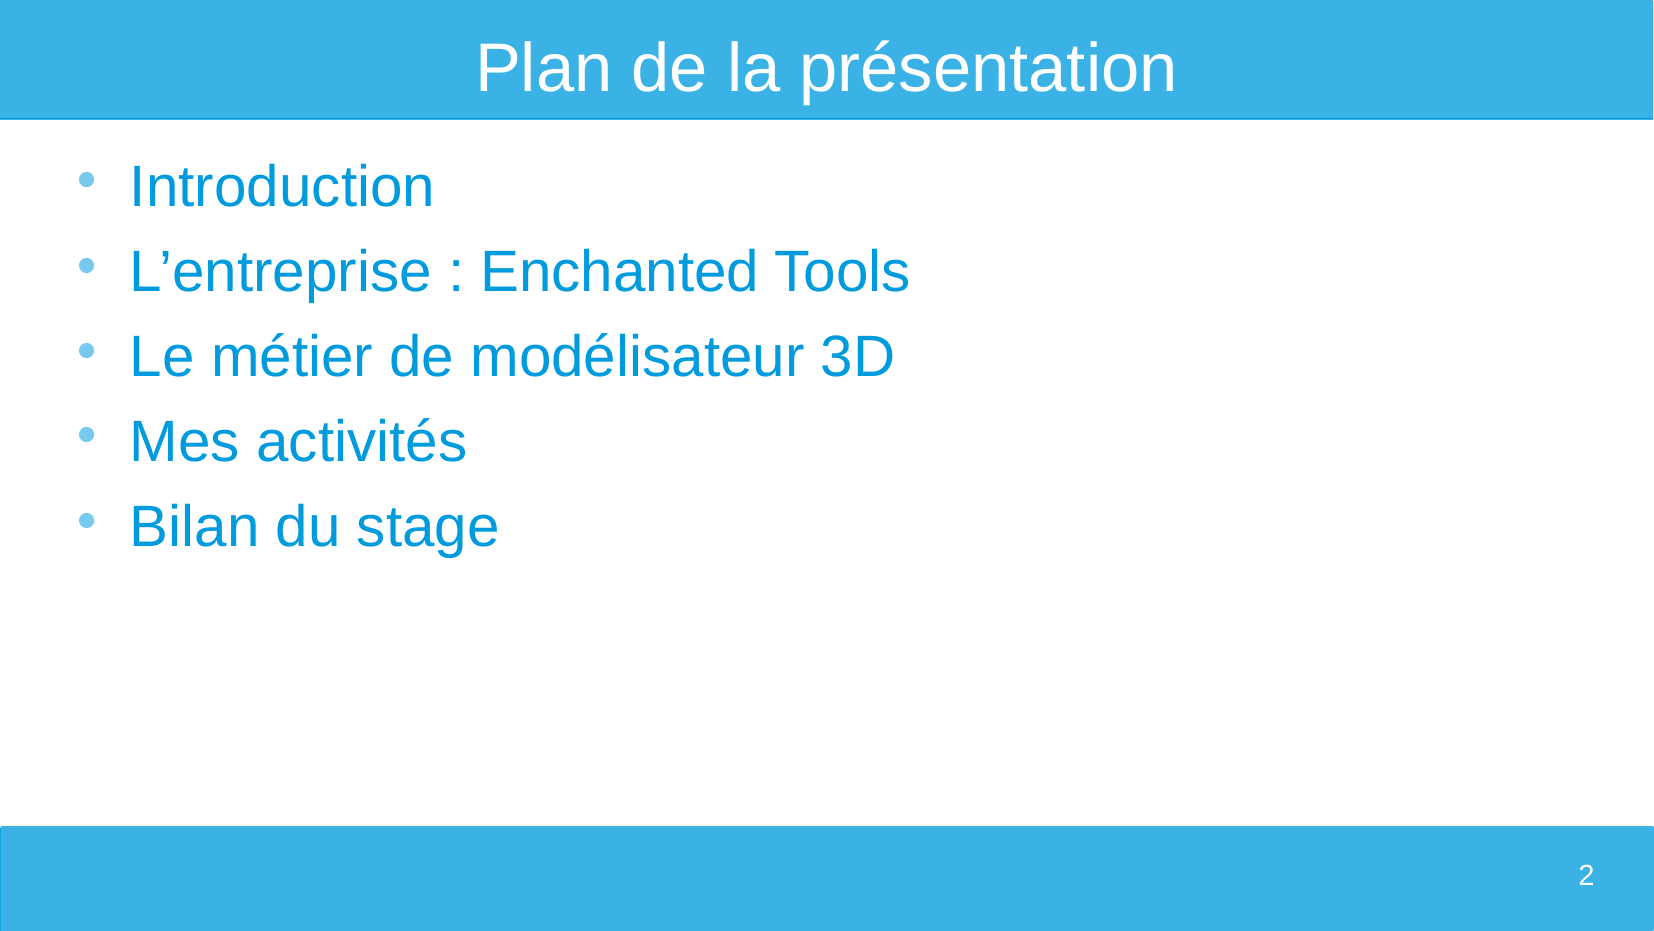

# Plan de la présentation
Introduction
L’entreprise : Enchanted Tools
Le métier de modélisateur 3D
Mes activités
Bilan du stage
2